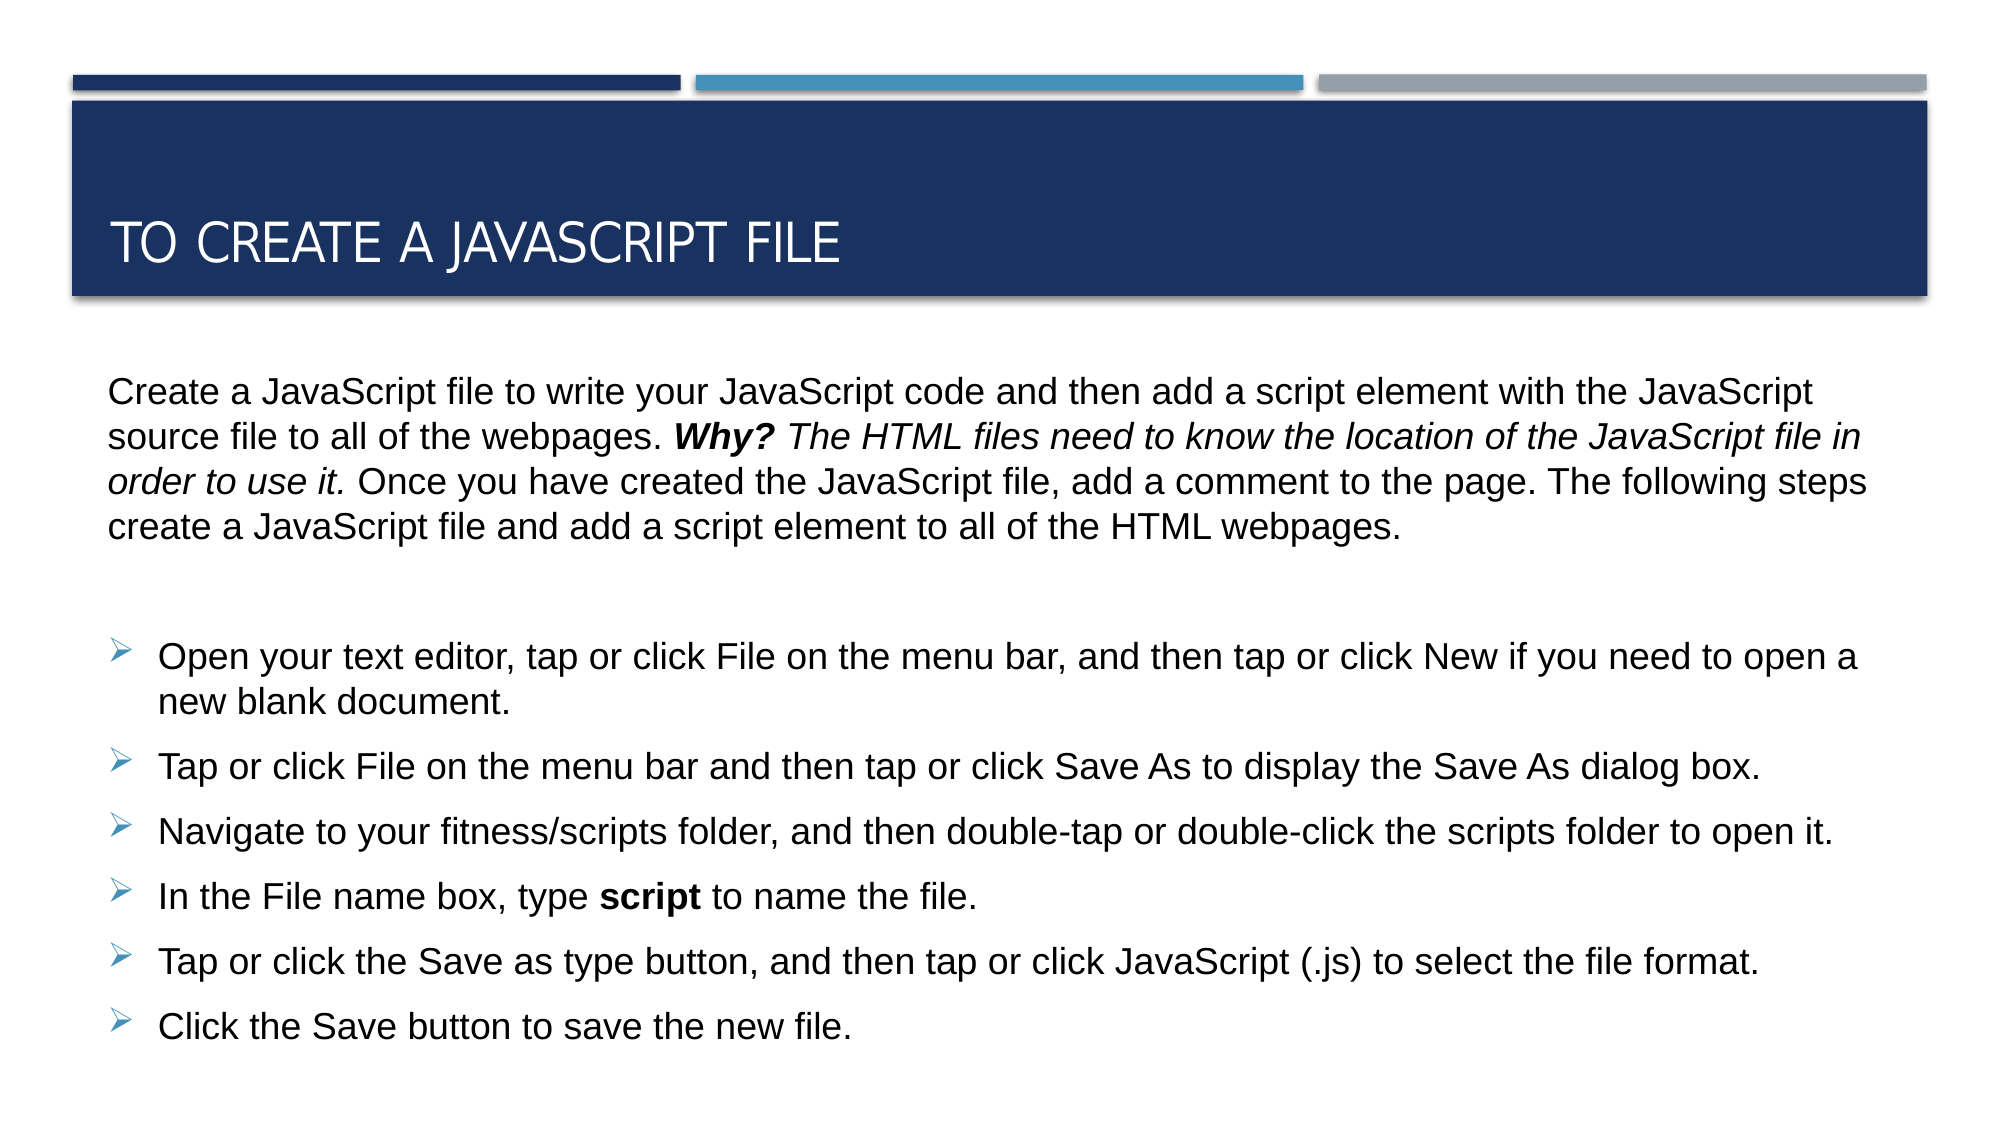

# To Create a JavaScript File
Create a JavaScript file to write your JavaScript code and then add a script element with the JavaScript source file to all of the webpages. Why? The HTML files need to know the location of the JavaScript file in order to use it. Once you have created the JavaScript file, add a comment to the page. The following steps create a JavaScript file and add a script element to all of the HTML webpages.

Open your text editor, tap or click File on the menu bar, and then tap or click New if you need to open a new blank document.
Tap or click File on the menu bar and then tap or click Save As to display the Save As dialog box.
Navigate to your fitness/scripts folder, and then double-tap or double-click the scripts folder to open it.
In the File name box, type script to name the file.
Tap or click the Save as type button, and then tap or click JavaScript (.js) to select the file format.
Click the Save button to save the new file.